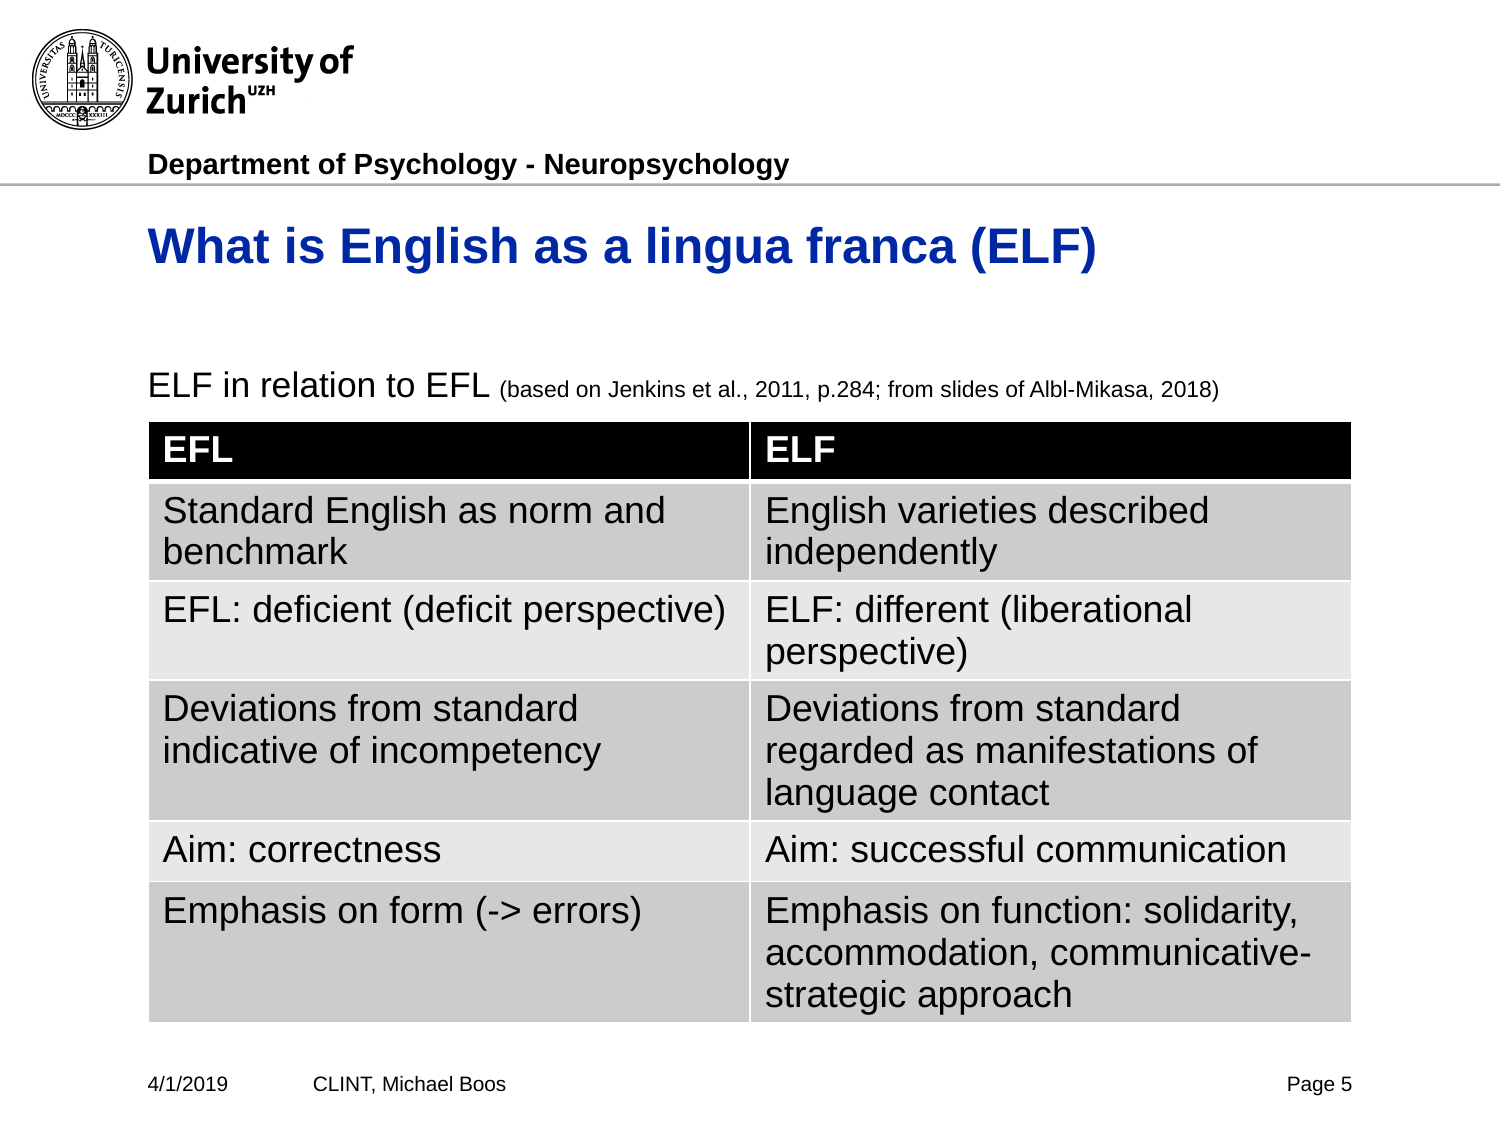

# What is English as a lingua franca (ELF)
ELF in relation to EFL (based on Jenkins et al., 2011, p.284; from slides of Albl-Mikasa, 2018)
| EFL | ELF |
| --- | --- |
| Standard English as norm and benchmark | English varieties described independently |
| EFL: deficient (deficit perspective) | ELF: different (liberational perspective) |
| Deviations from standard indicative of incompetency | Deviations from standard regarded as manifestations of language contact |
| Aim: correctness | Aim: successful communication |
| Emphasis on form (-> errors) | Emphasis on function: solidarity, accommodation, communicative-strategic approach |
4/1/2019
CLINT, Michael Boos
Page 5